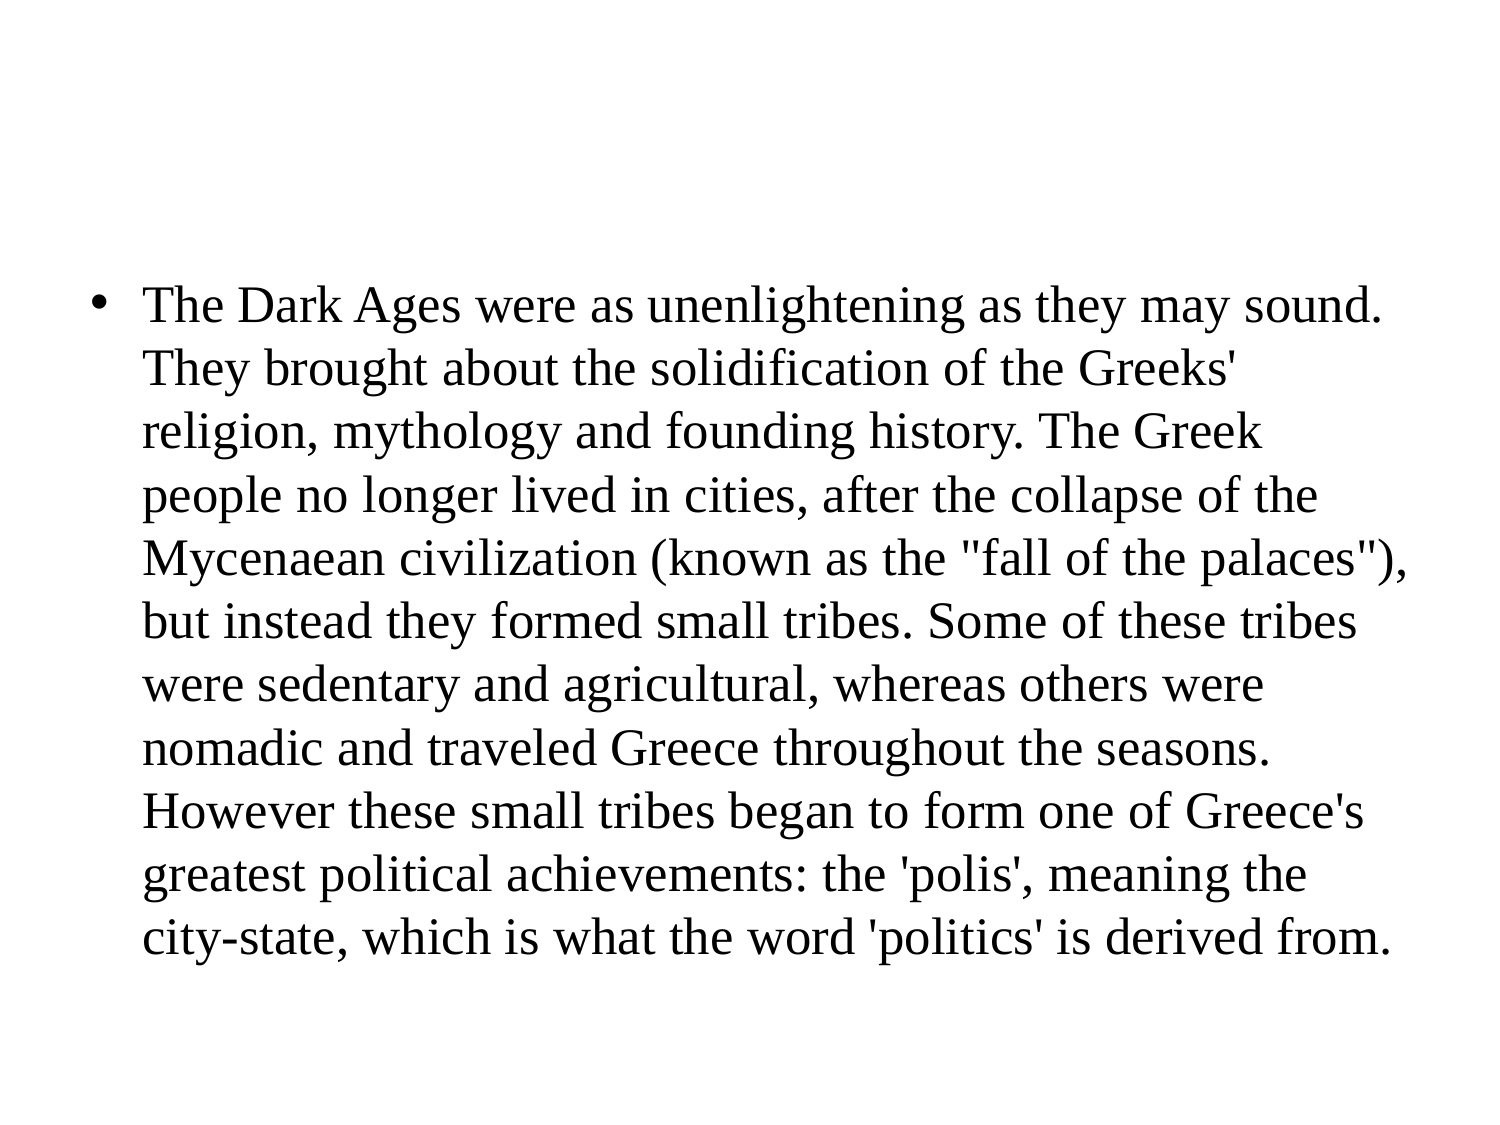

#
The Dark Ages were as unenlightening as they may sound. They brought about the solidification of the Greeks' religion, mythology and founding history. The Greek people no longer lived in cities, after the collapse of the Mycenaean civilization (known as the "fall of the palaces"), but instead they formed small tribes. Some of these tribes were sedentary and agricultural, whereas others were nomadic and traveled Greece throughout the seasons. However these small tribes began to form one of Greece's greatest political achievements: the 'polis', meaning the city-state, which is what the word 'politics' is derived from.